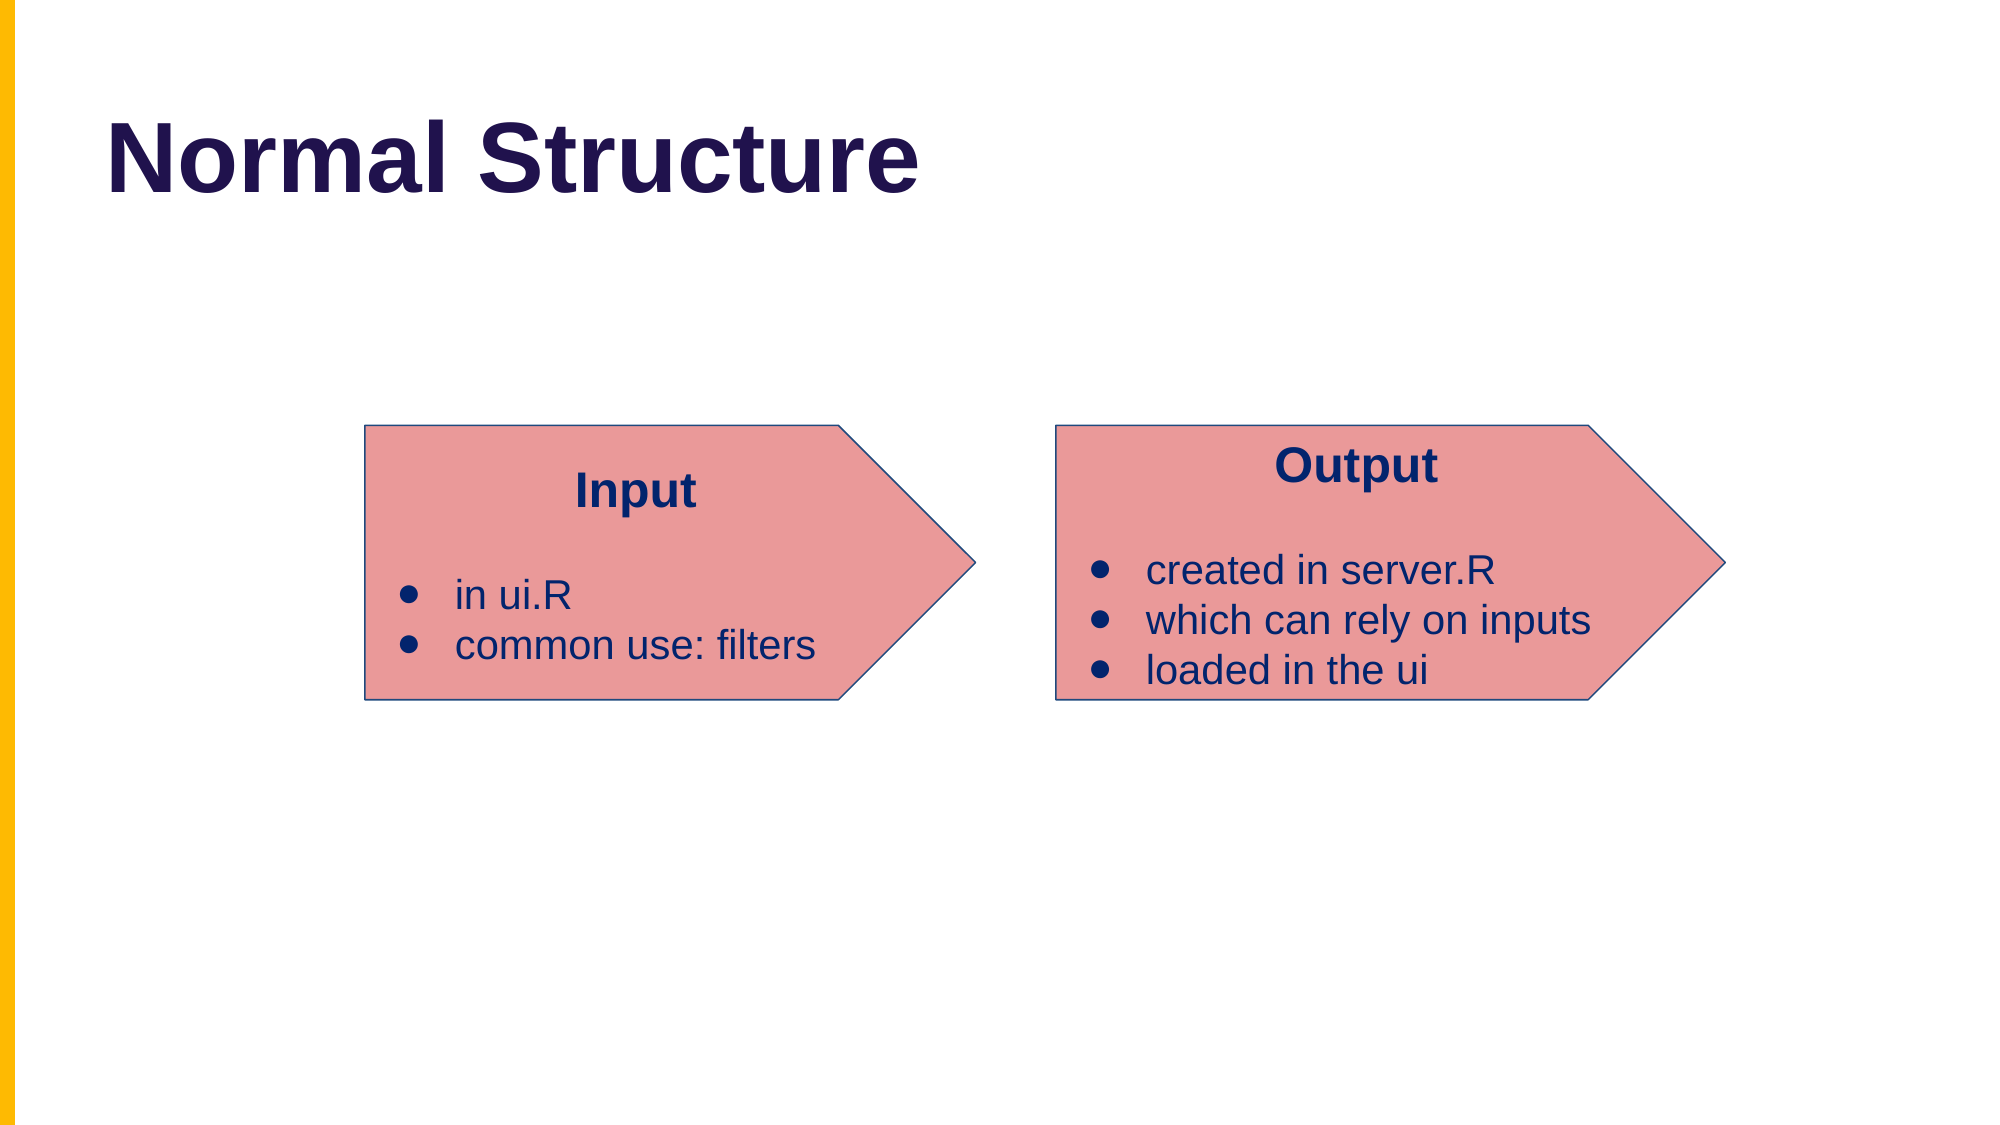

Normal Structure
Input

in ui.R
common use: filters
Output

created in server.R
which can rely on inputs
loaded in the ui